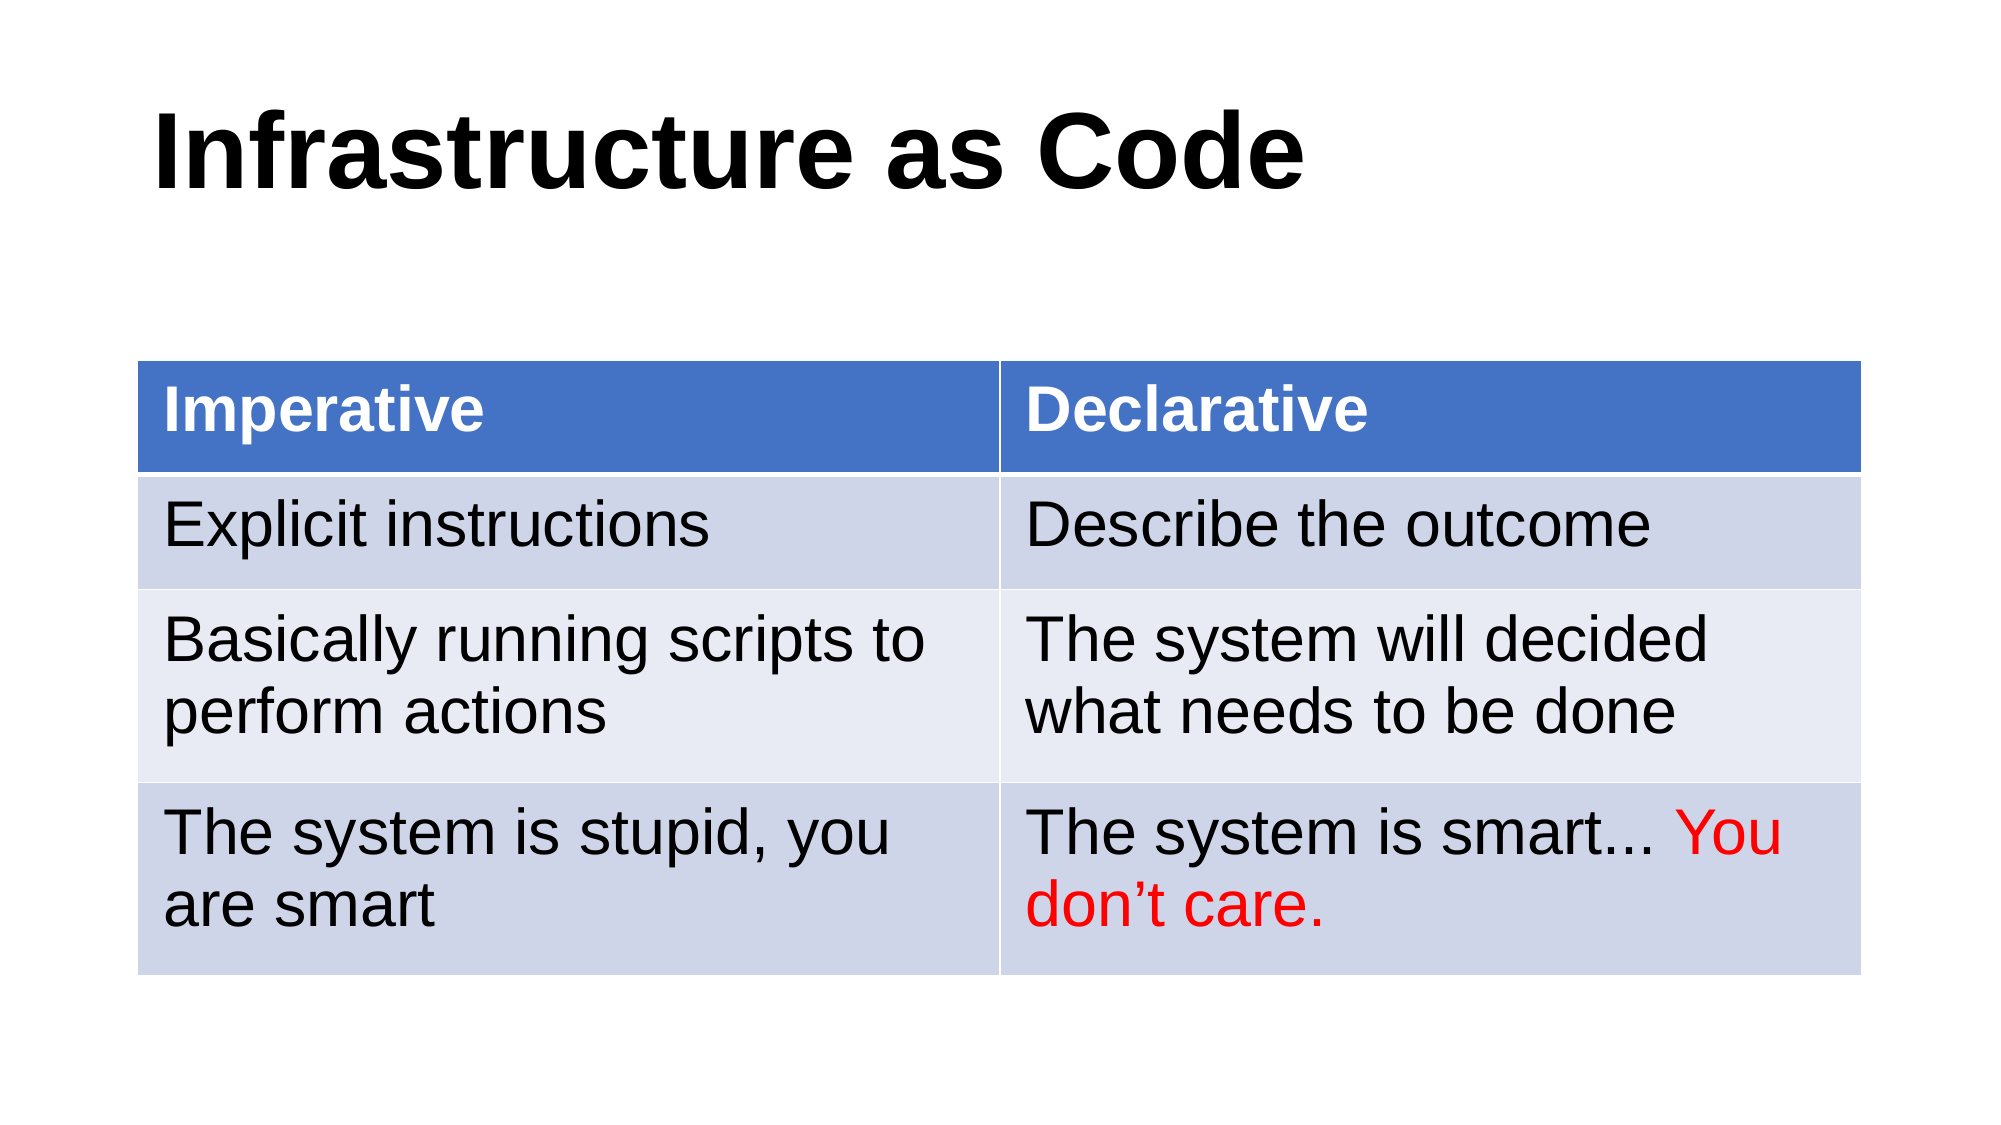

# Infrastructure as Code
| Imperative | Declarative |
| --- | --- |
| Explicit instructions | Describe the outcome |
| Basically running scripts to perform actions | The system will decided what needs to be done |
| The system is stupid, you are smart | The system is smart... You don’t care. |